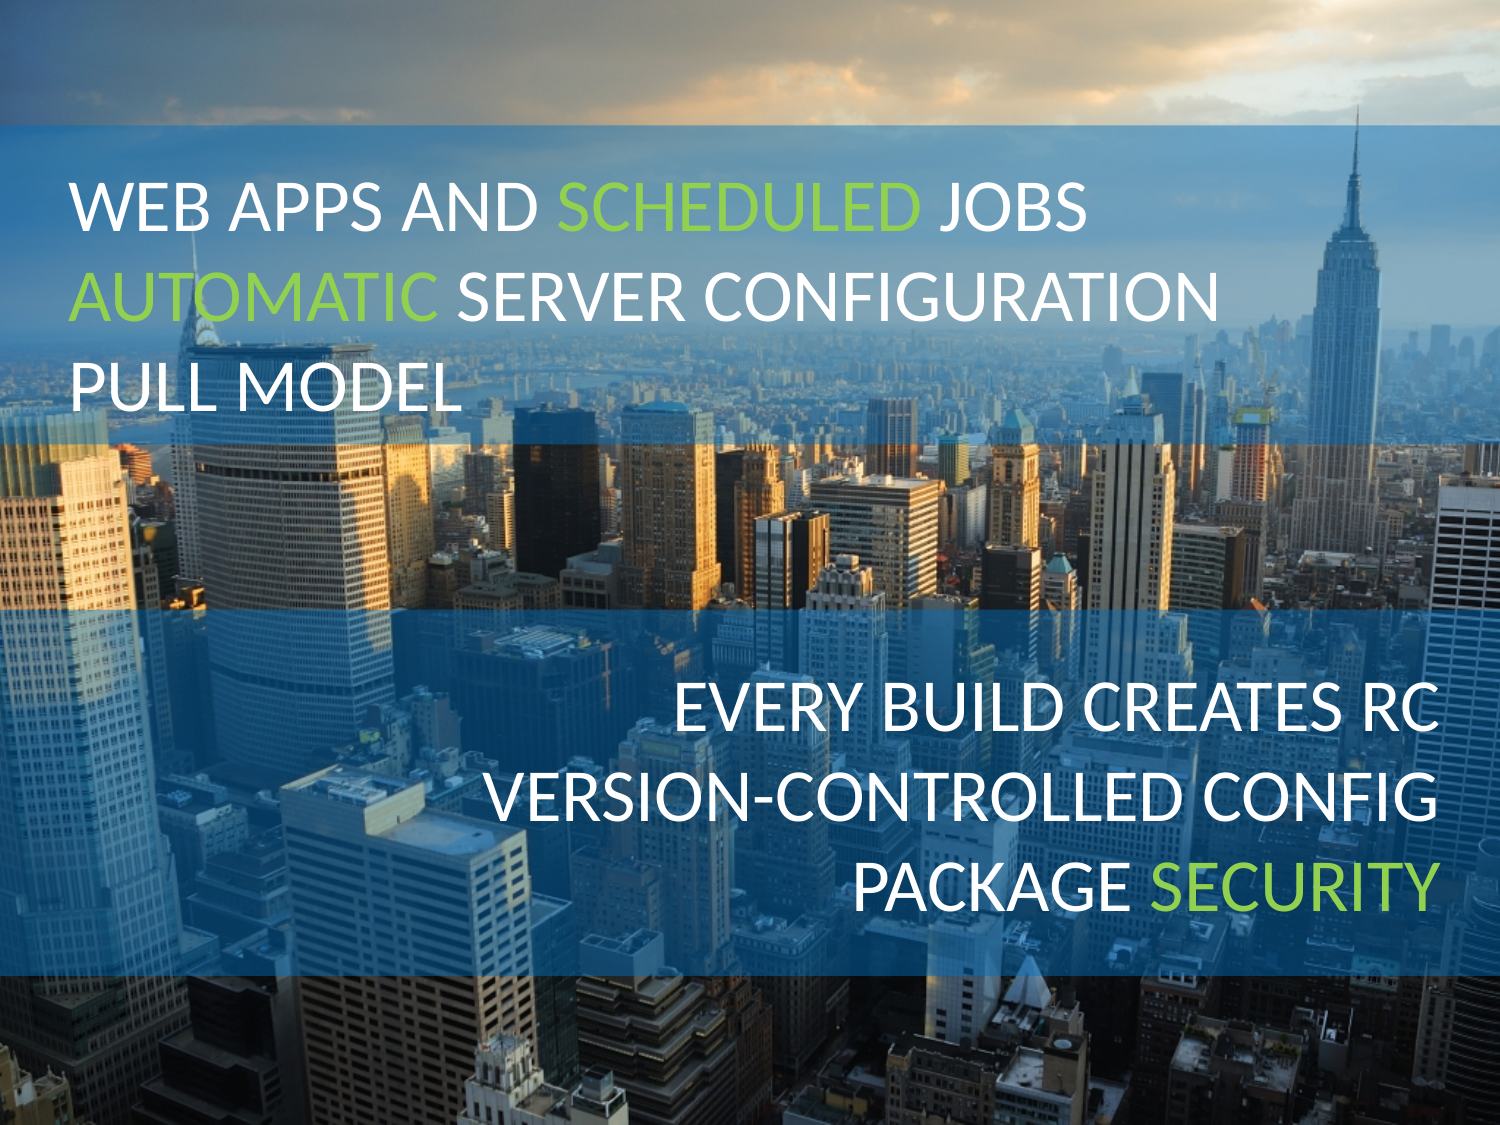

WEB APPS AND SCHEDULED JOBS
AUTOMATIC SERVER CONFIGURATION
PULL MODEL

EVERY BUILD CREATES RC
VERSION-CONTROLLED CONFIG
PACKAGE SECURITY